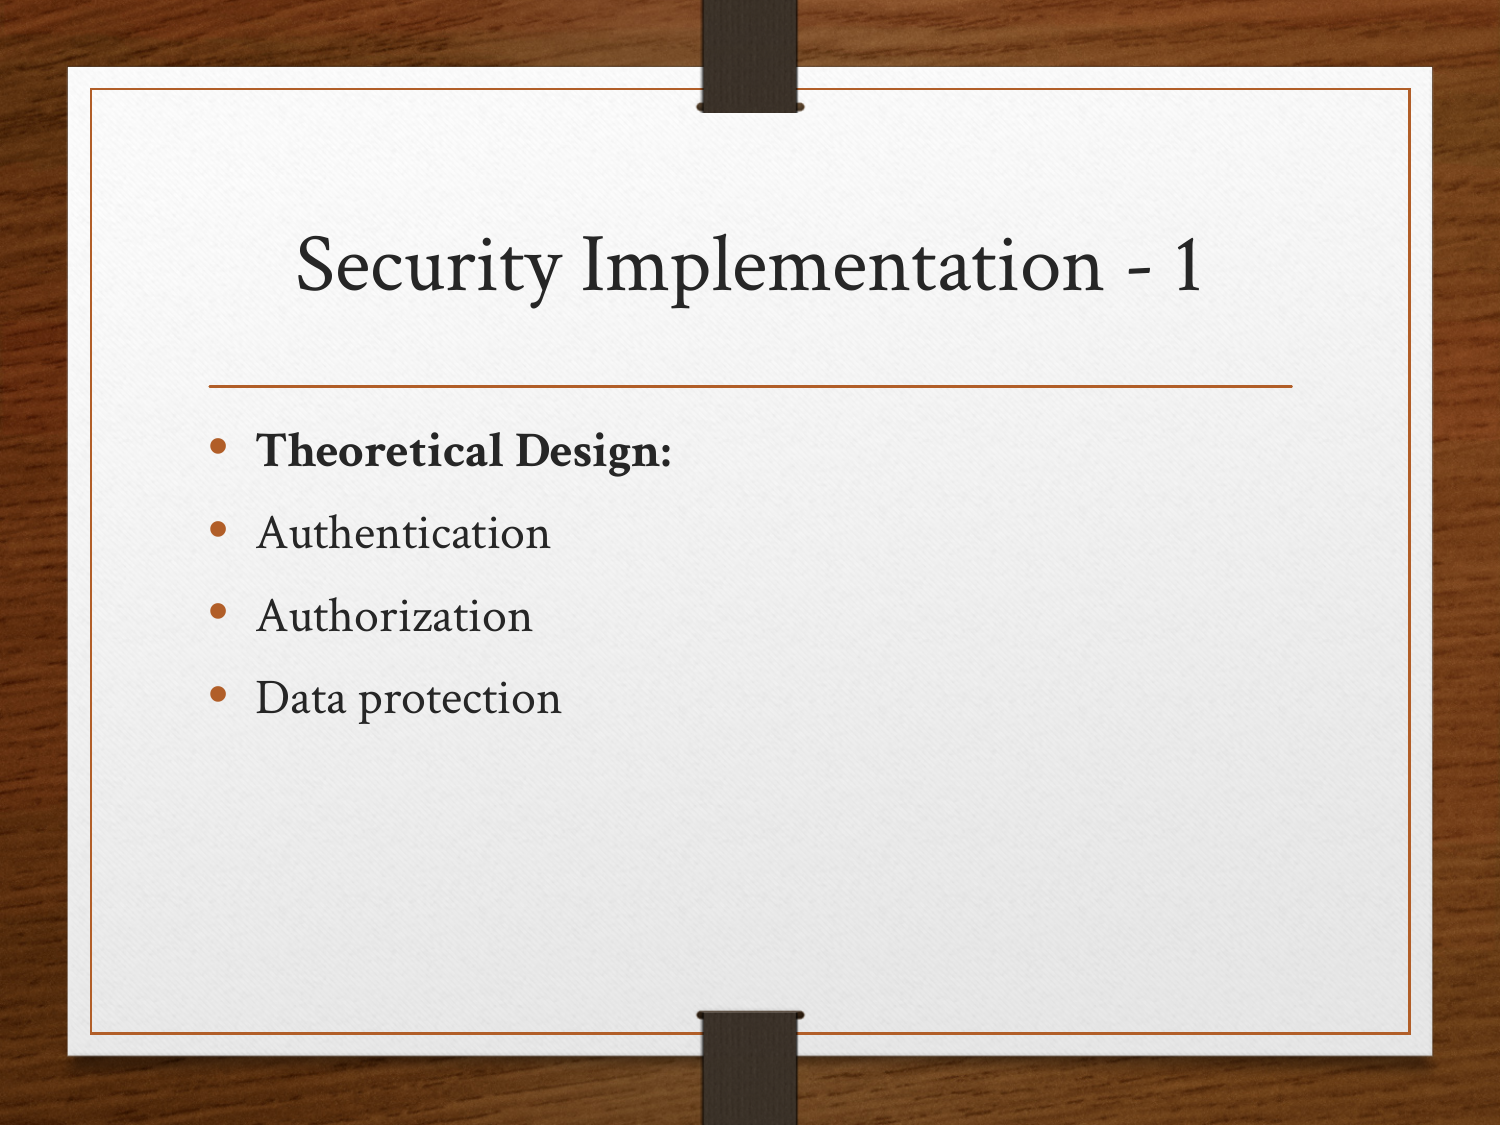

# Security Implementation - 1
Theoretical Design:
Authentication
Authorization
Data protection